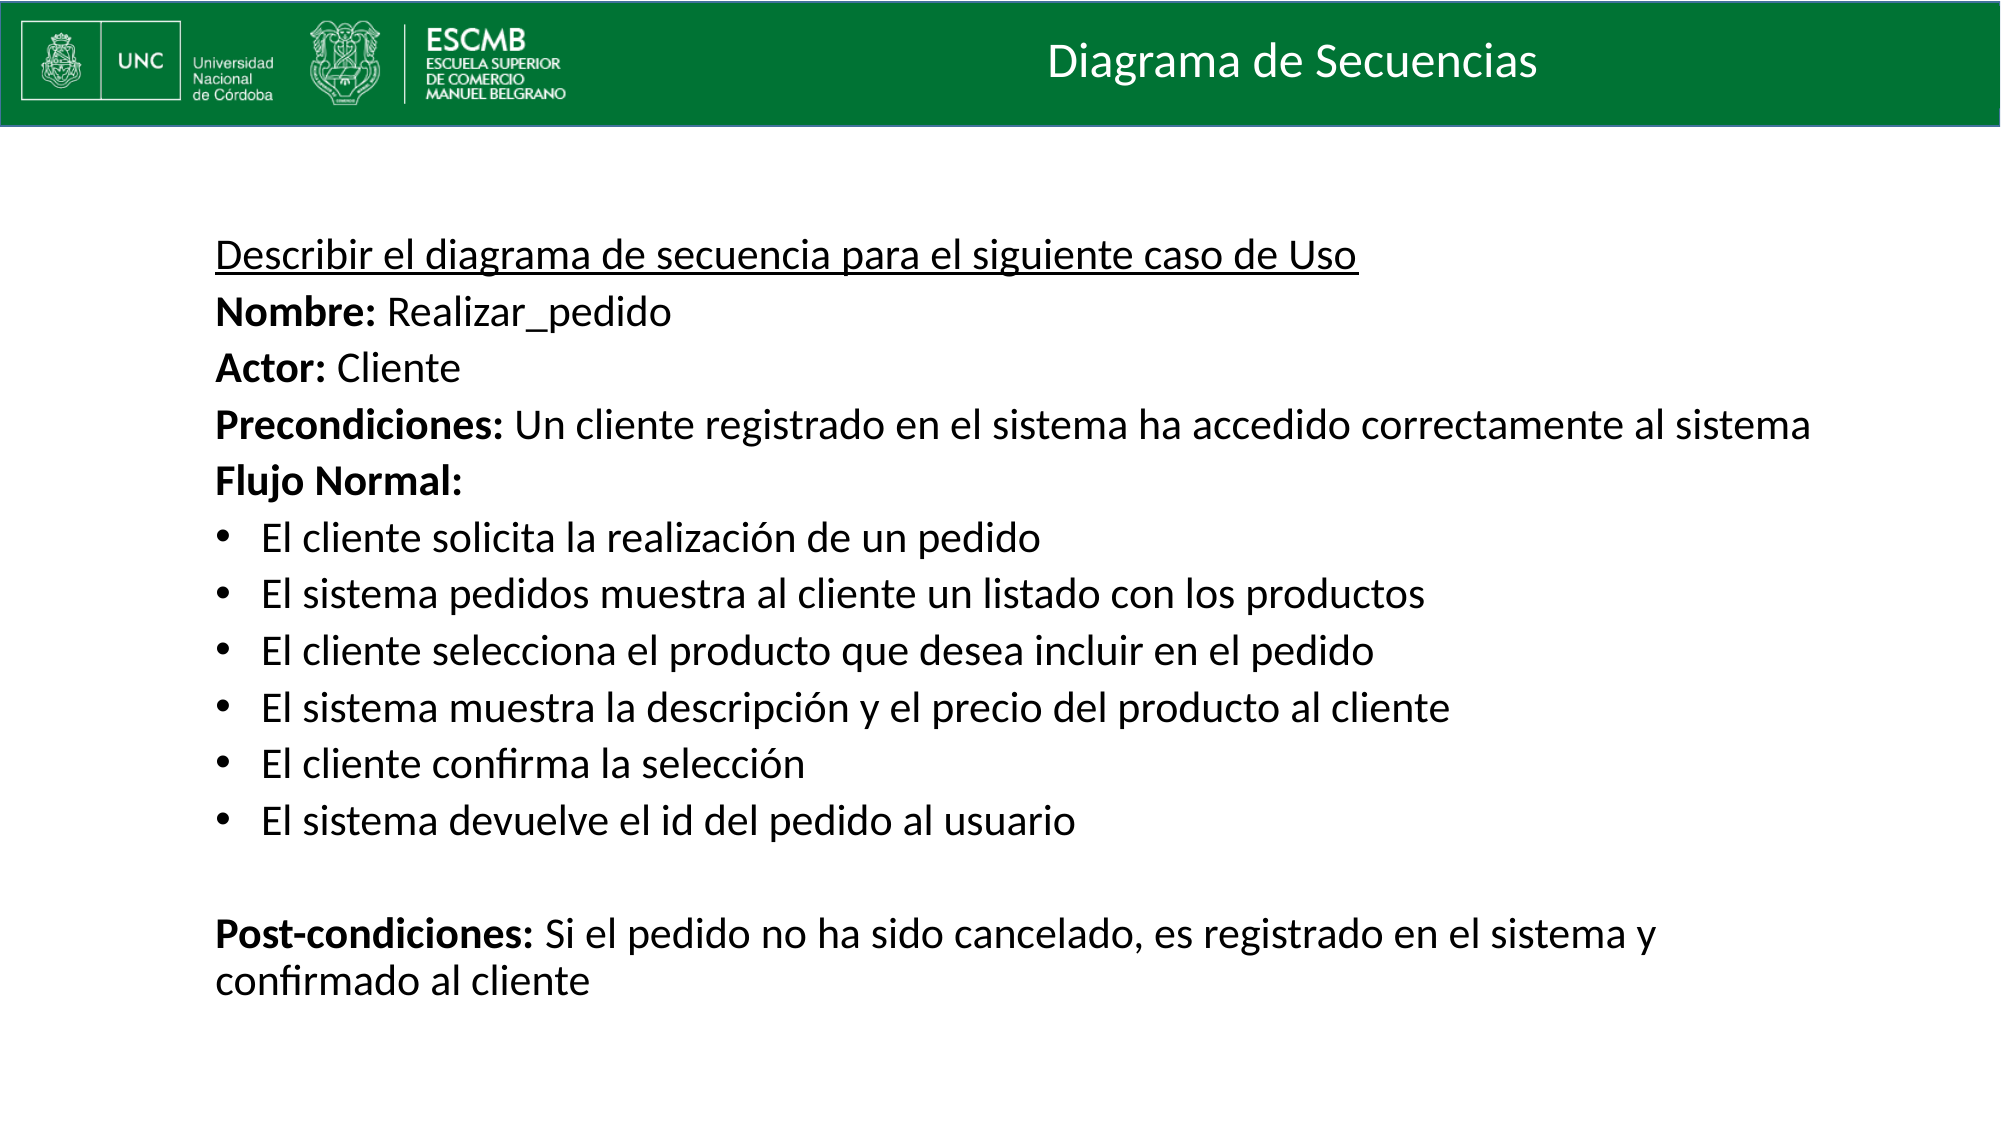

Diagrama de Secuencias
Describir el diagrama de secuencia para el siguiente caso de Uso
Nombre: Realizar_pedido
Actor: Cliente
Precondiciones: Un cliente registrado en el sistema ha accedido correctamente al sistema
Flujo Normal:
 El cliente solicita la realización de un pedido
 El sistema pedidos muestra al cliente un listado con los productos
 El cliente selecciona el producto que desea incluir en el pedido
 El sistema muestra la descripción y el precio del producto al cliente
 El cliente confirma la selección
 El sistema devuelve el id del pedido al usuario

Post-condiciones: Si el pedido no ha sido cancelado, es registrado en el sistema y confirmado al cliente